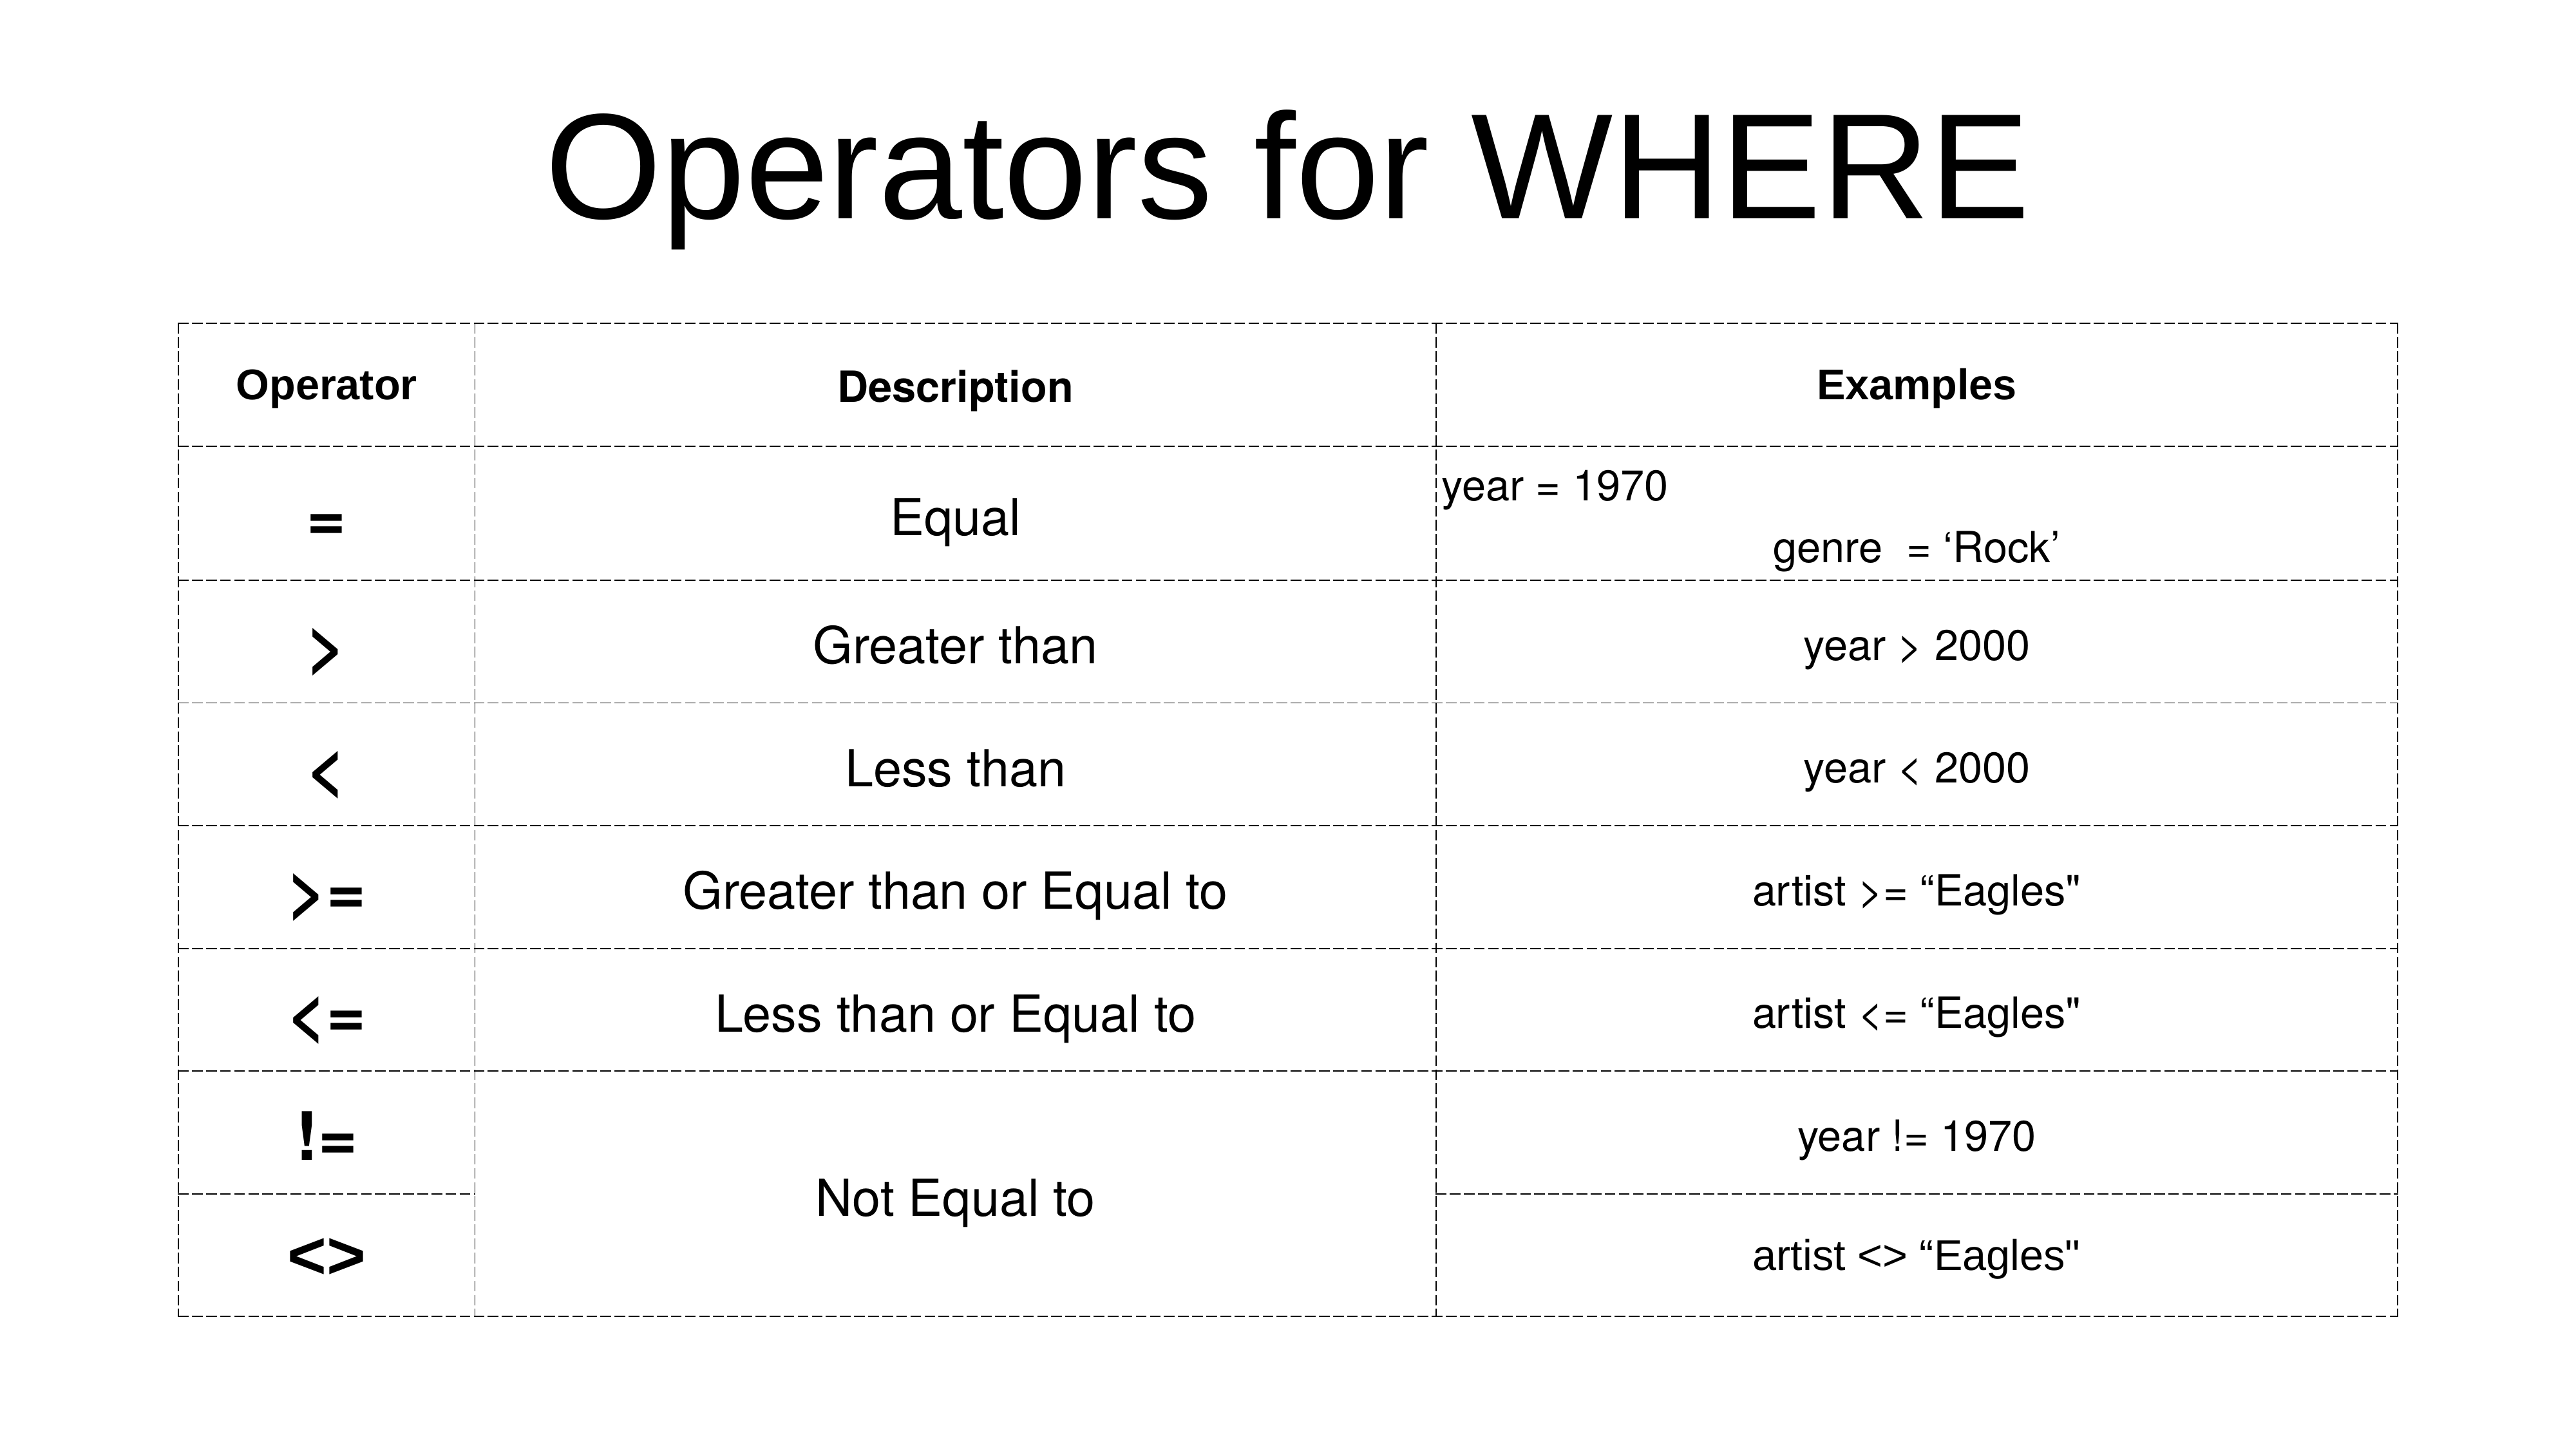

# Operators for WHERE
| Operator | Description | Examples |
| --- | --- | --- |
| = | Equal | year = 1970 genre = ‘Rock’ |
| > | Greater than | year > 2000 |
| < | Less than | year < 2000 |
| >= | Greater than or Equal to | artist >= “Eagles" |
| <= | Less than or Equal to | artist <= “Eagles" |
| != | Not Equal to | year != 1970 |
| <> |  | artist <> “Eagles" |